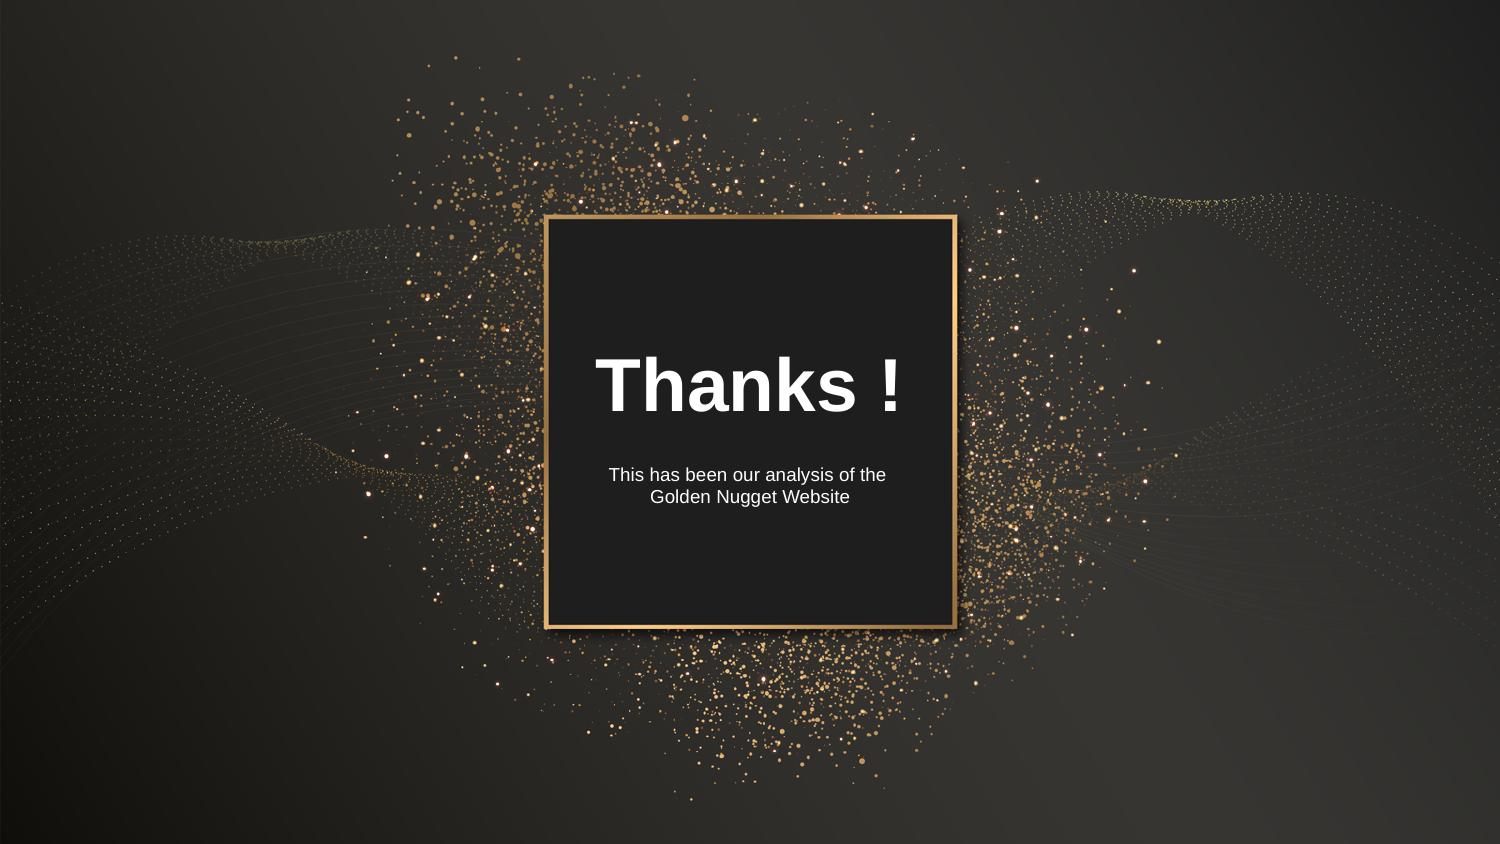

Thanks !
This has been our analysis of the
Golden Nugget Website